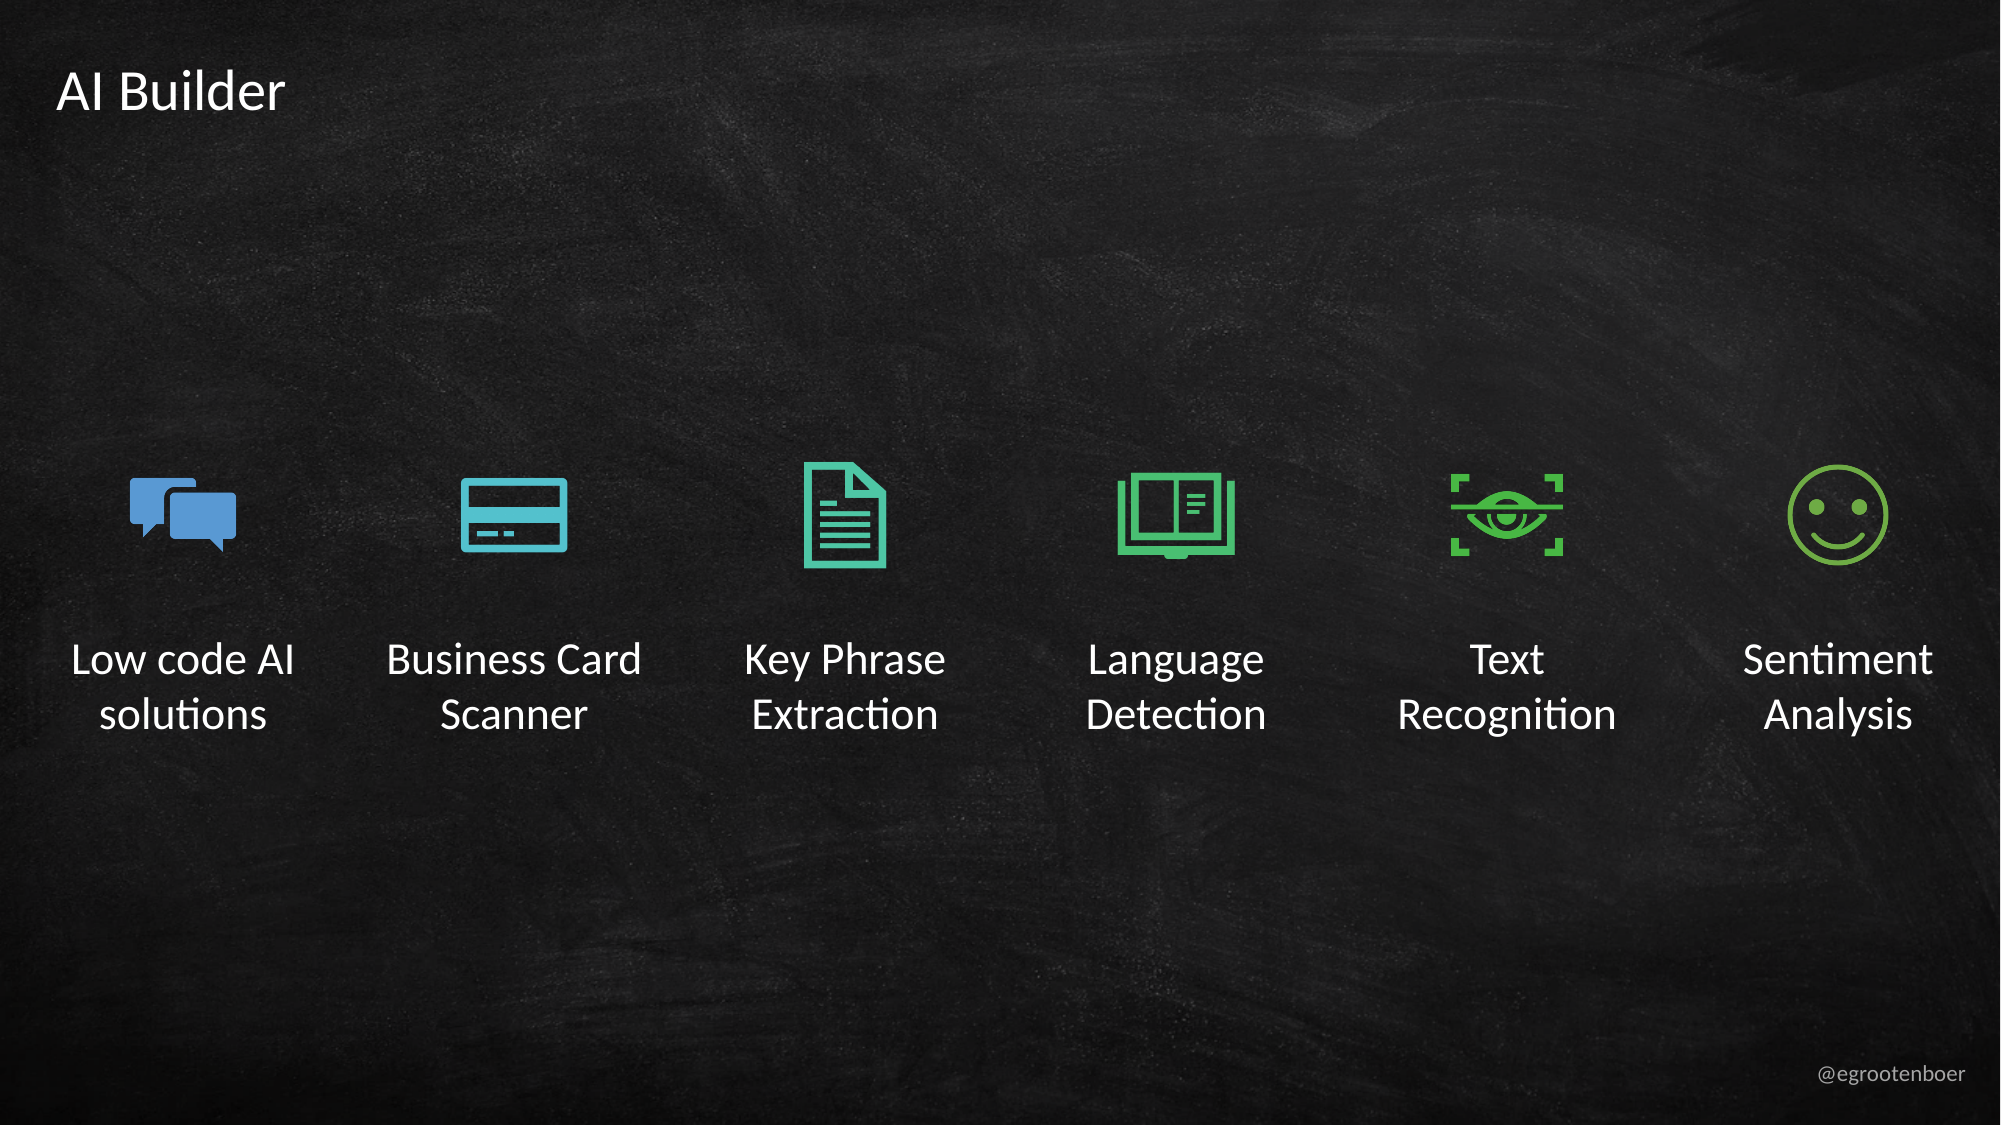

# AI Builder
Low code AI solutions
Business Card Scanner
Key Phrase Extraction
Language Detection
Text Recognition
Sentiment Analysis